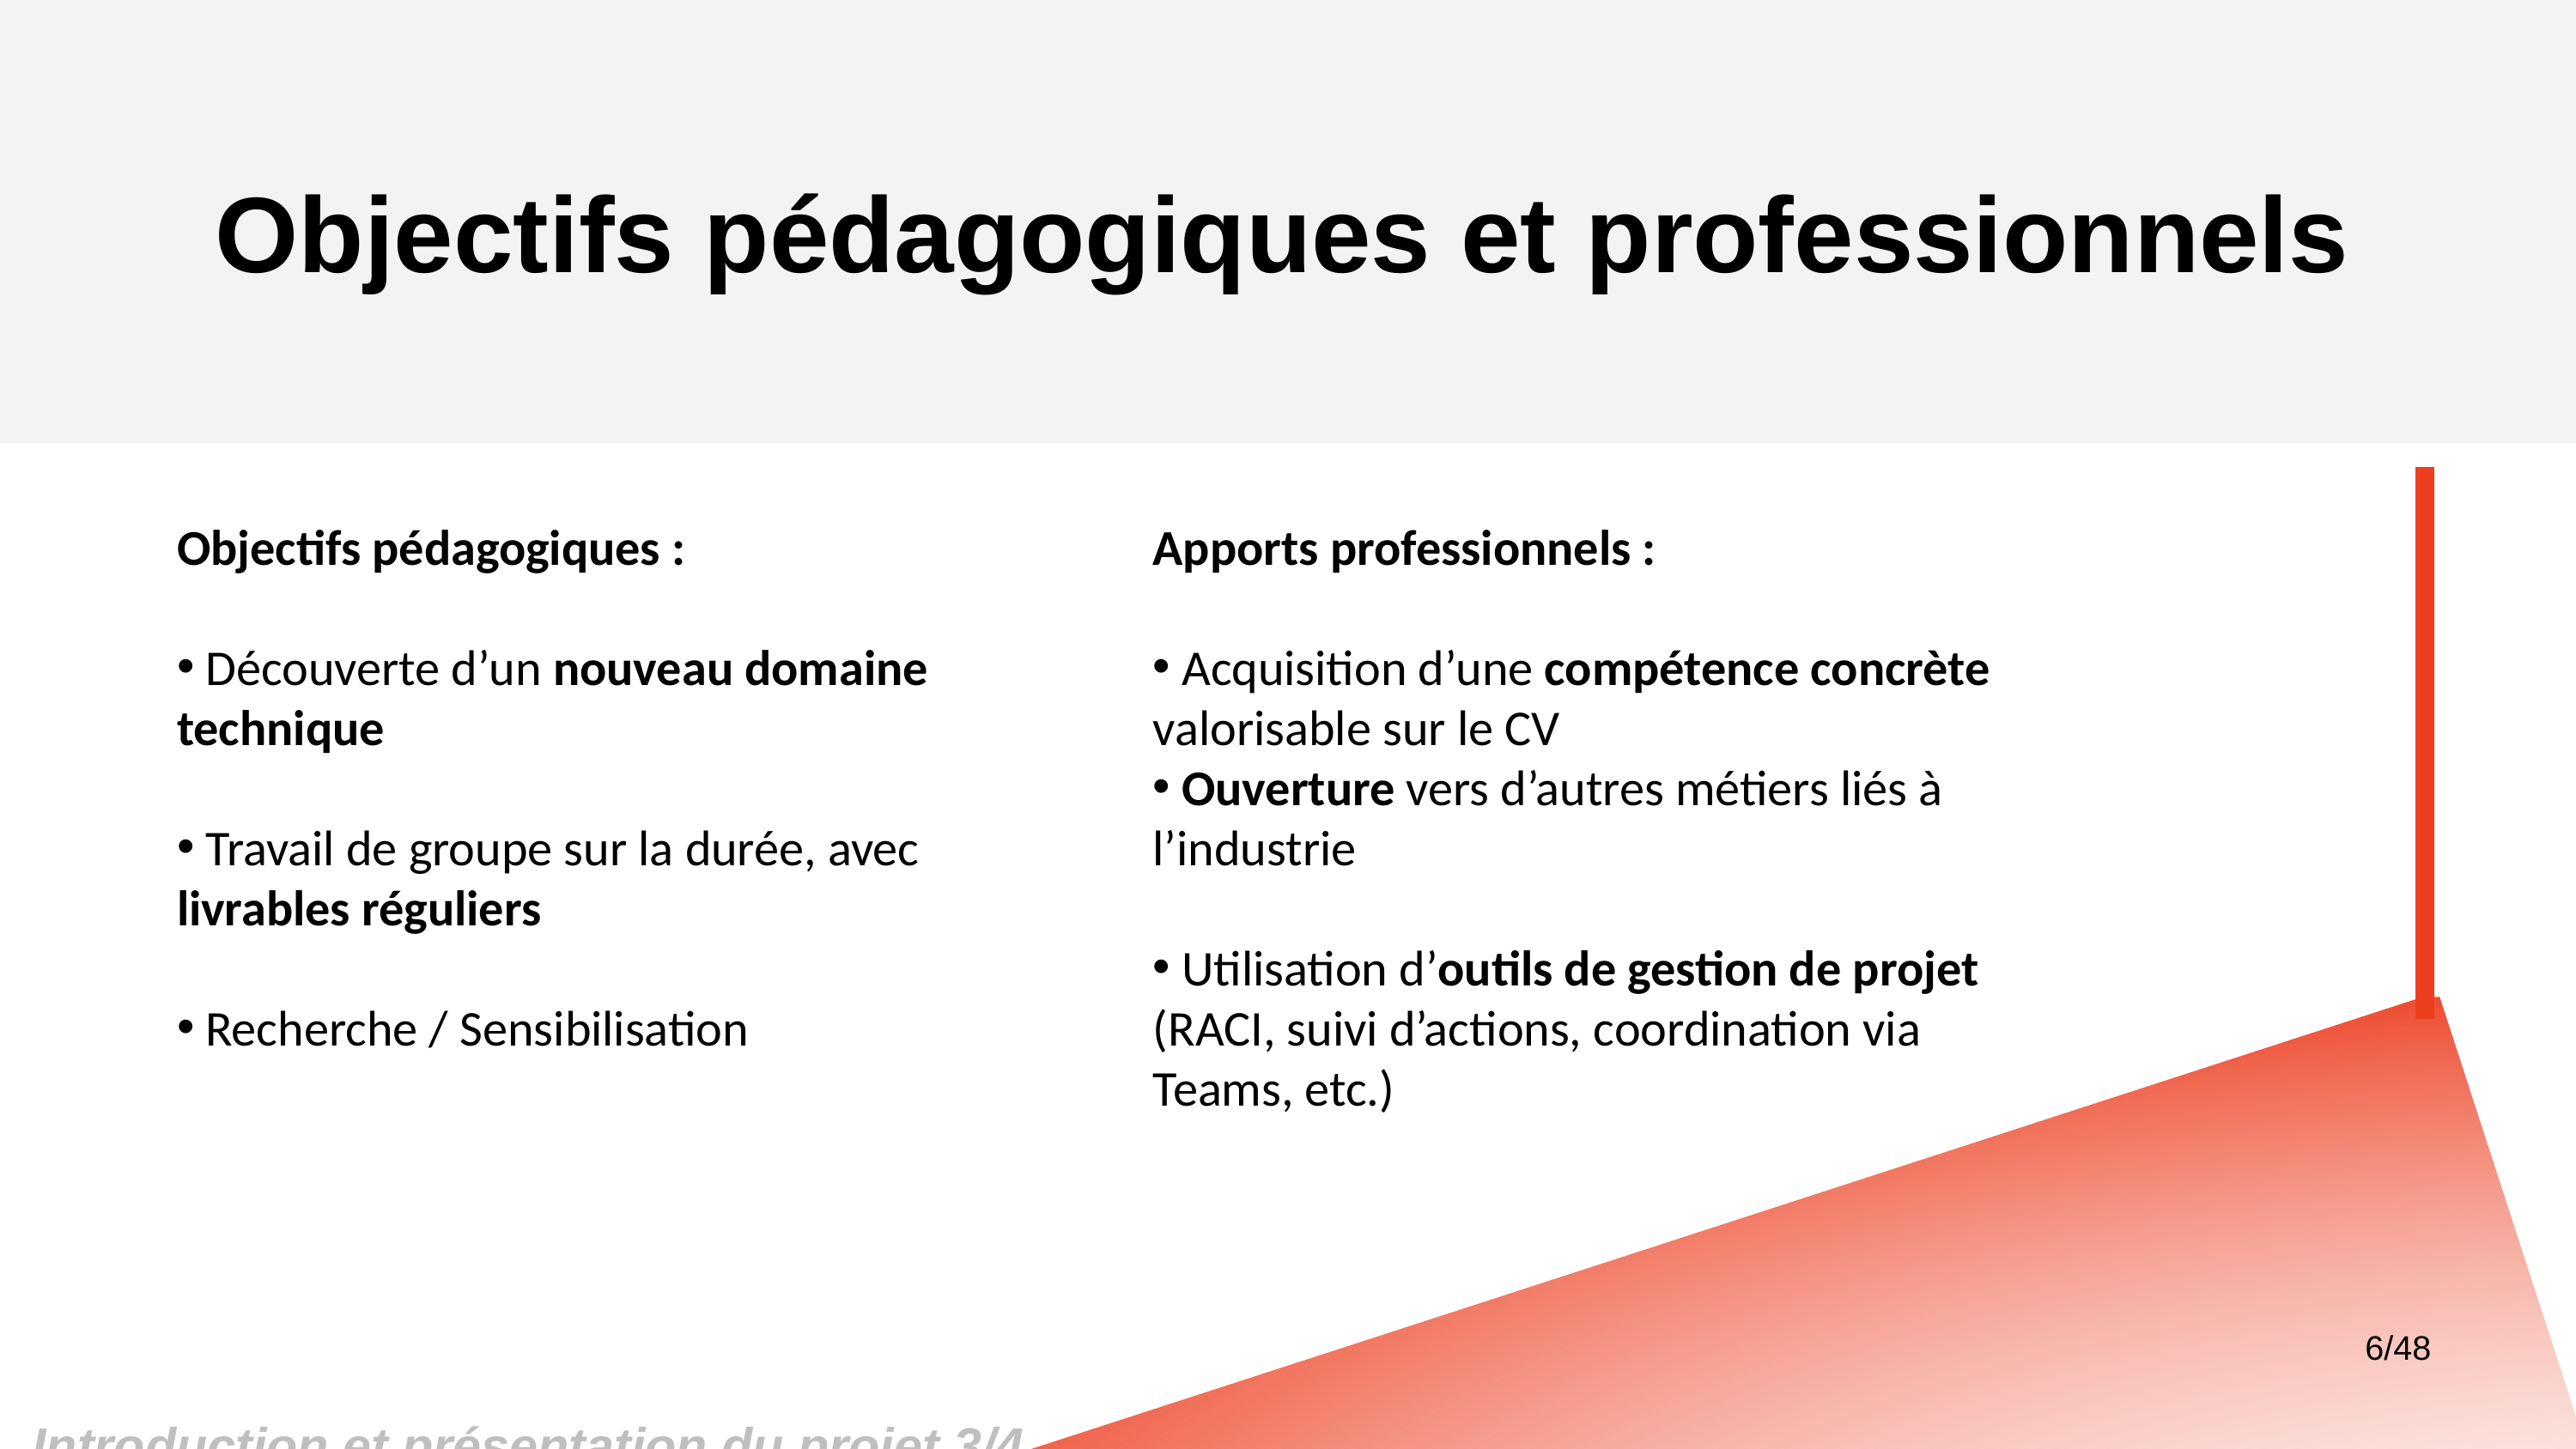

Objectifs pédagogiques et professionnels

Objectifs pédagogiques :

 Découverte d’un nouveau domaine technique

 Travail de groupe sur la durée, avec livrables réguliers

 Recherche / Sensibilisation

Apports professionnels :

 Acquisition d’une compétence concrète valorisable sur le CV
 Ouverture vers d’autres métiers liés à l’industrie

 Utilisation d’outils de gestion de projet (RACI, suivi d’actions, coordination via Teams, etc.)

6/48
Introduction et présentation du projet 3/4